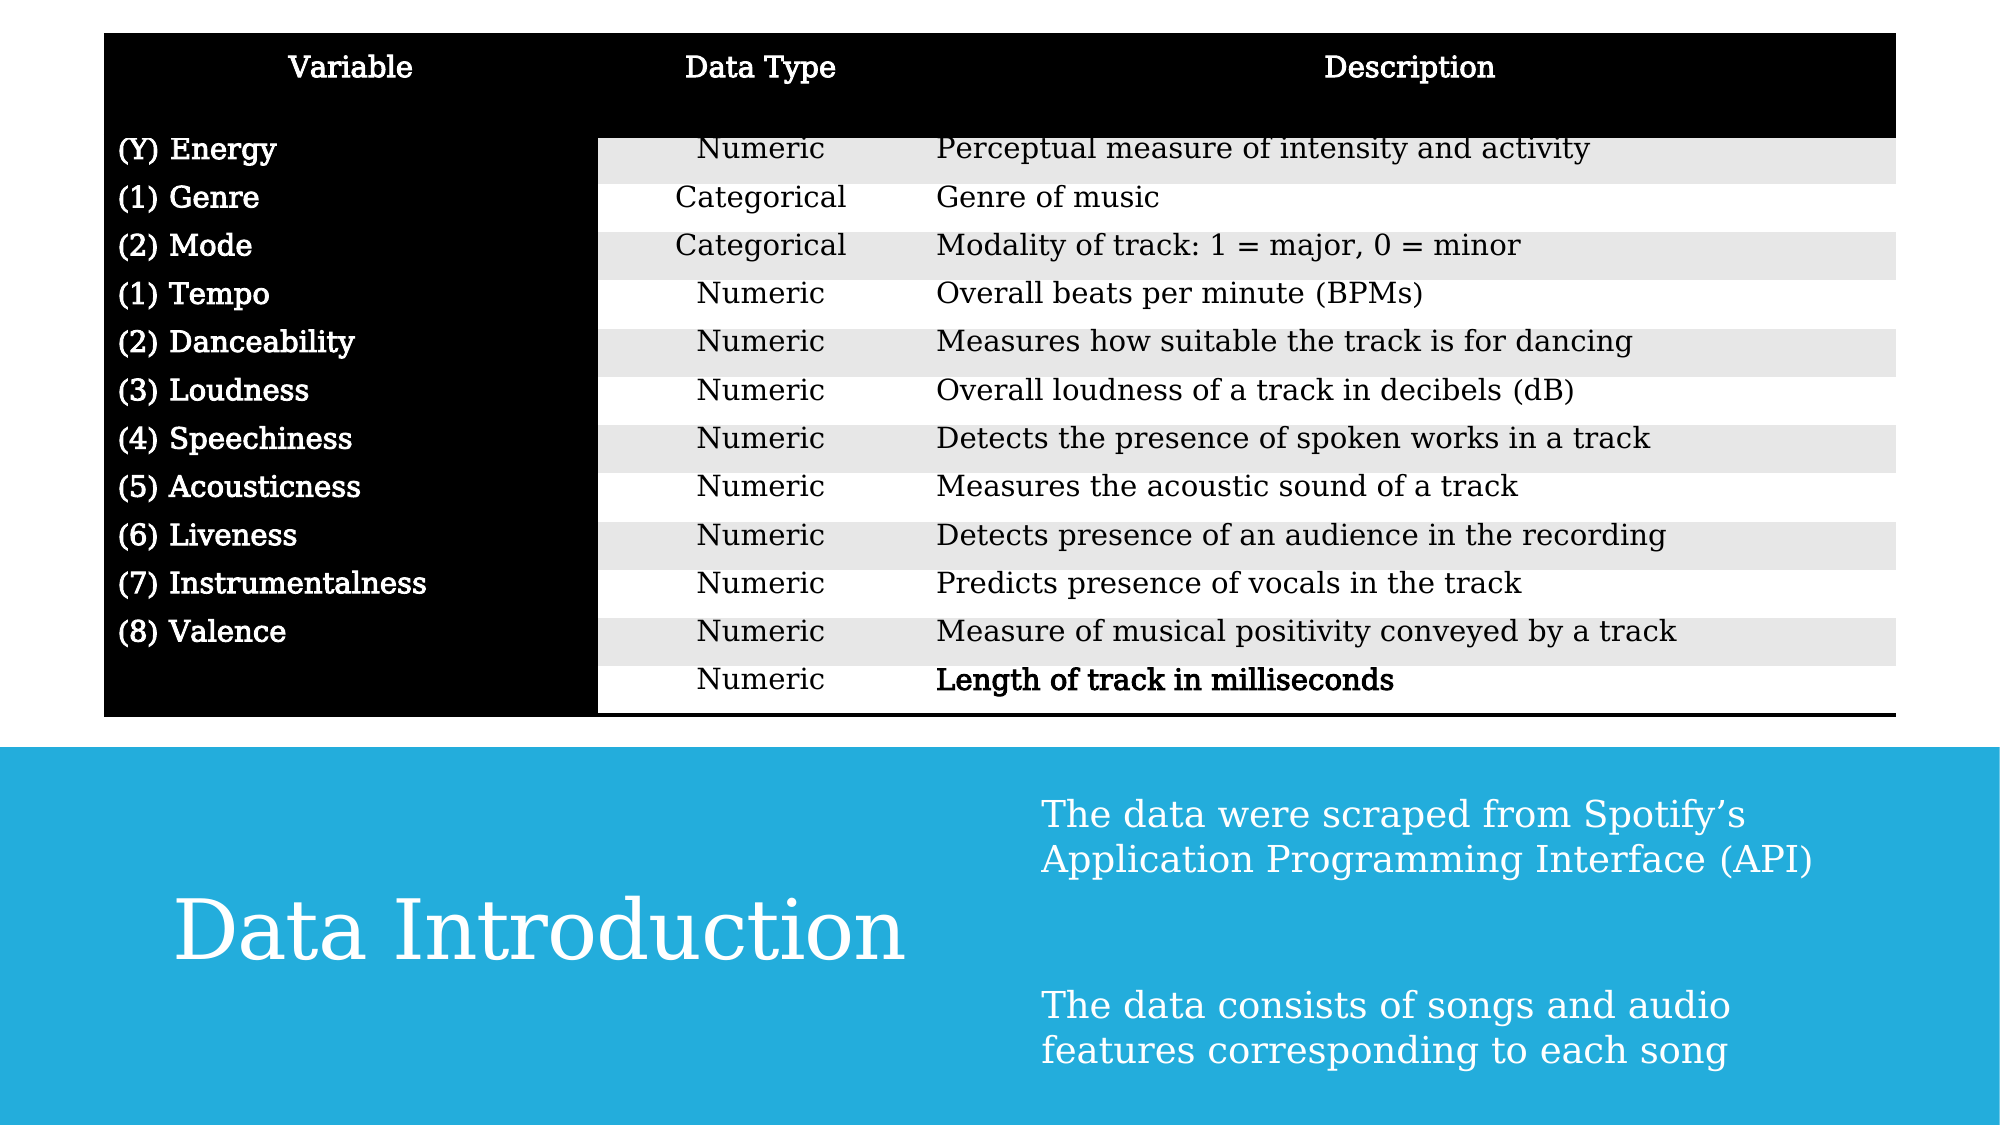

| Variable | Data Type | Description |
| --- | --- | --- |
| (Y) Energy | Numeric | Perceptual measure of intensity and activity |
| (1) Genre | Categorical | Genre of music |
| (2) Mode | Categorical | Modality of track: 1 = major, 0 = minor |
| (1) Tempo | Numeric | Overall beats per minute (BPMs) |
| (2) Danceability | Numeric | Measures how suitable the track is for dancing |
| (3) Loudness | Numeric | Overall loudness of a track in decibels (dB) |
| (4) Speechiness | Numeric | Detects the presence of spoken works in a track |
| (5) Acousticness | Numeric | Measures the acoustic sound of a track |
| (6) Liveness | Numeric | Detects presence of an audience in the recording |
| (7) Instrumentalness | Numeric | Predicts presence of vocals in the track |
| (8) Valence | Numeric | Measure of musical positivity conveyed by a track |
| (9) Duration | Numeric | Length of track in milliseconds |

The data were scraped from Spotify’s Application Programming Interface (API)

The data consists of songs and audio features corresponding to each song
# Data Introduction